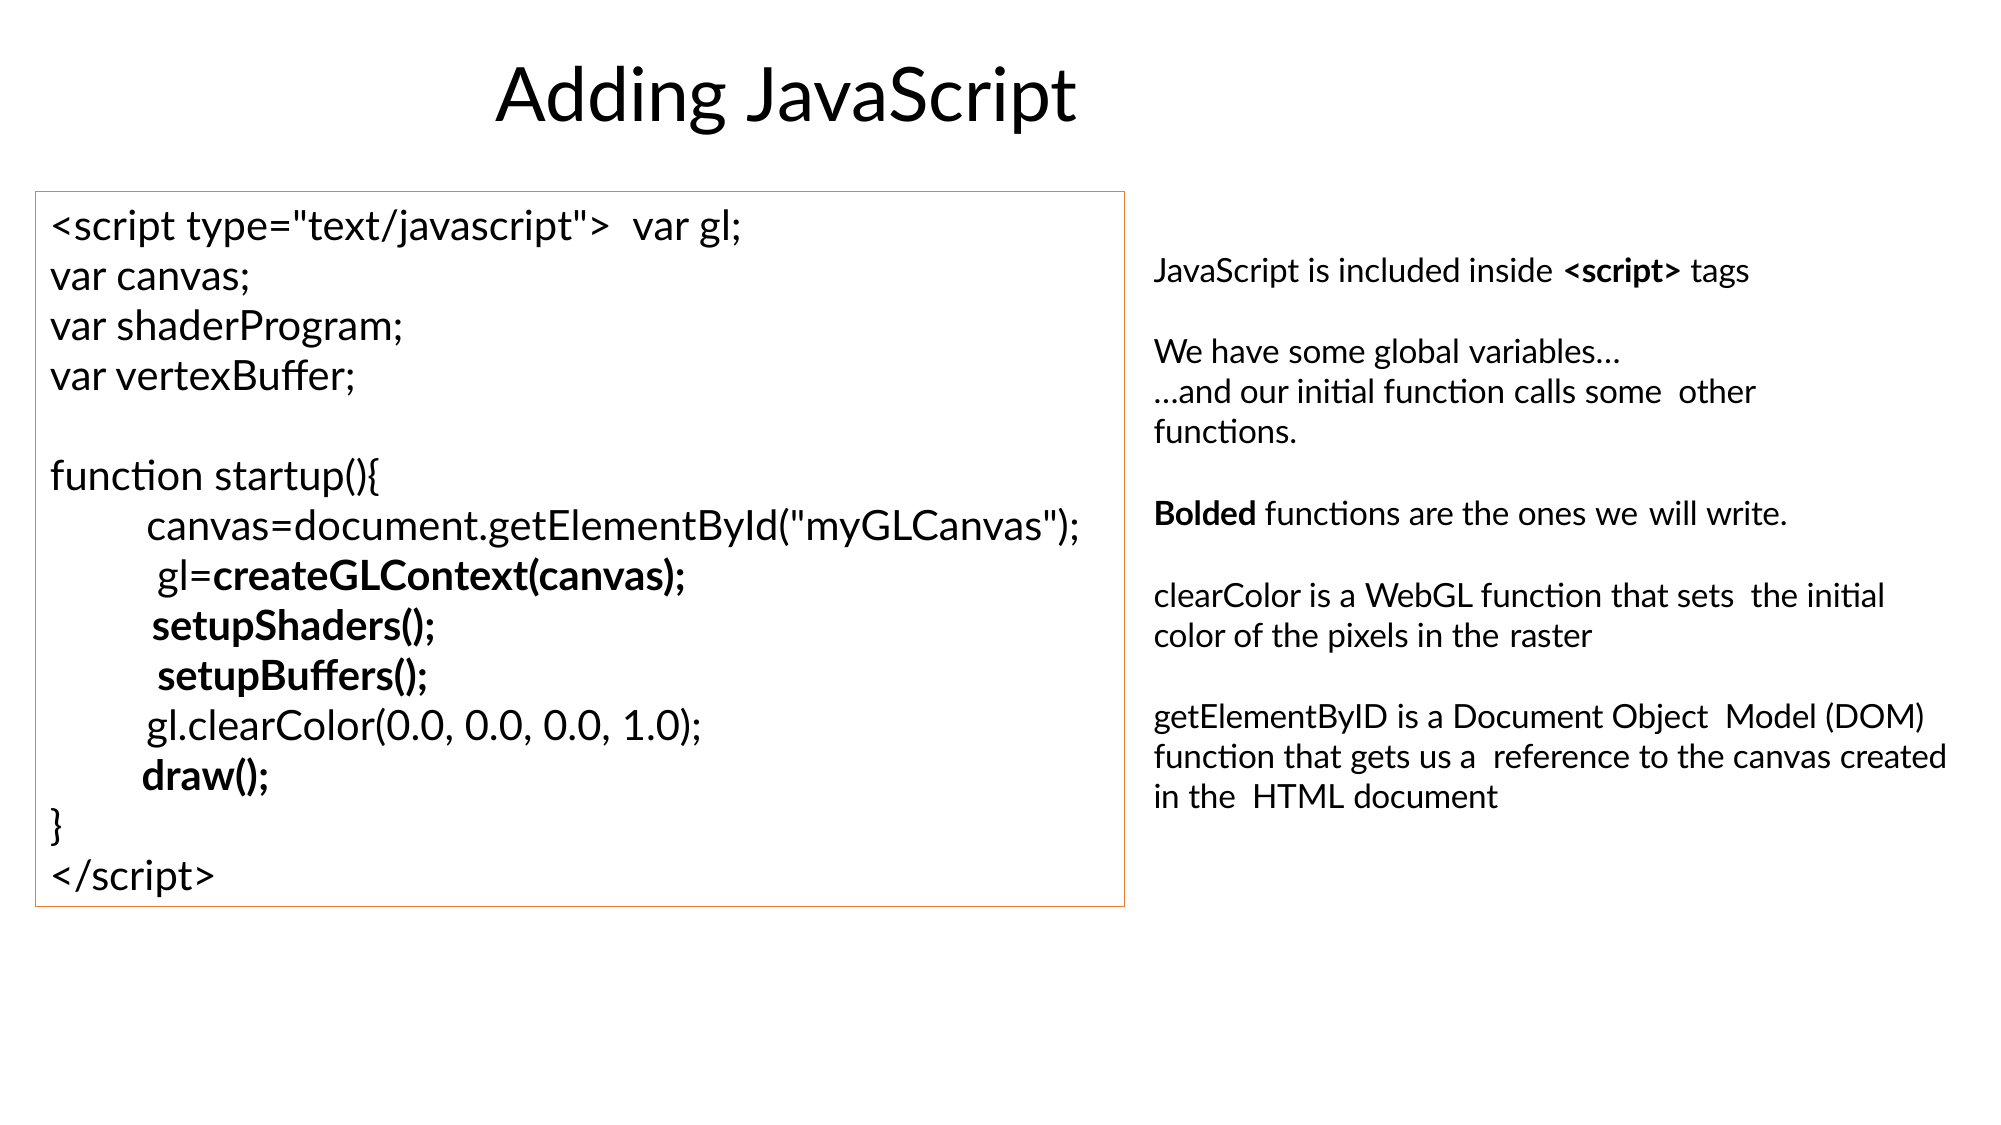

# Adding JavaScript
<script type="text/javascript">  var gl;
var canvas;
var shaderProgram;
var vertexBuffer;

function startup(){
         canvas=document.getElementById("myGLCanvas");
          gl=createGLContext(canvas);
          setupShaders();
          setupBuffers();
         gl.clearColor(0.0, 0.0, 0.0, 1.0);
         draw();
}
</script>
JavaScript is included inside <script> tags

We have some global variables…
…and our initial function calls some  other functions.

Bolded functions are the ones we will write.

clearColor is a WebGL function that sets  the initial color of the pixels in the raster

getElementByID is a Document Object  Model (DOM) function that gets us a  reference to the canvas created in the  HTML document